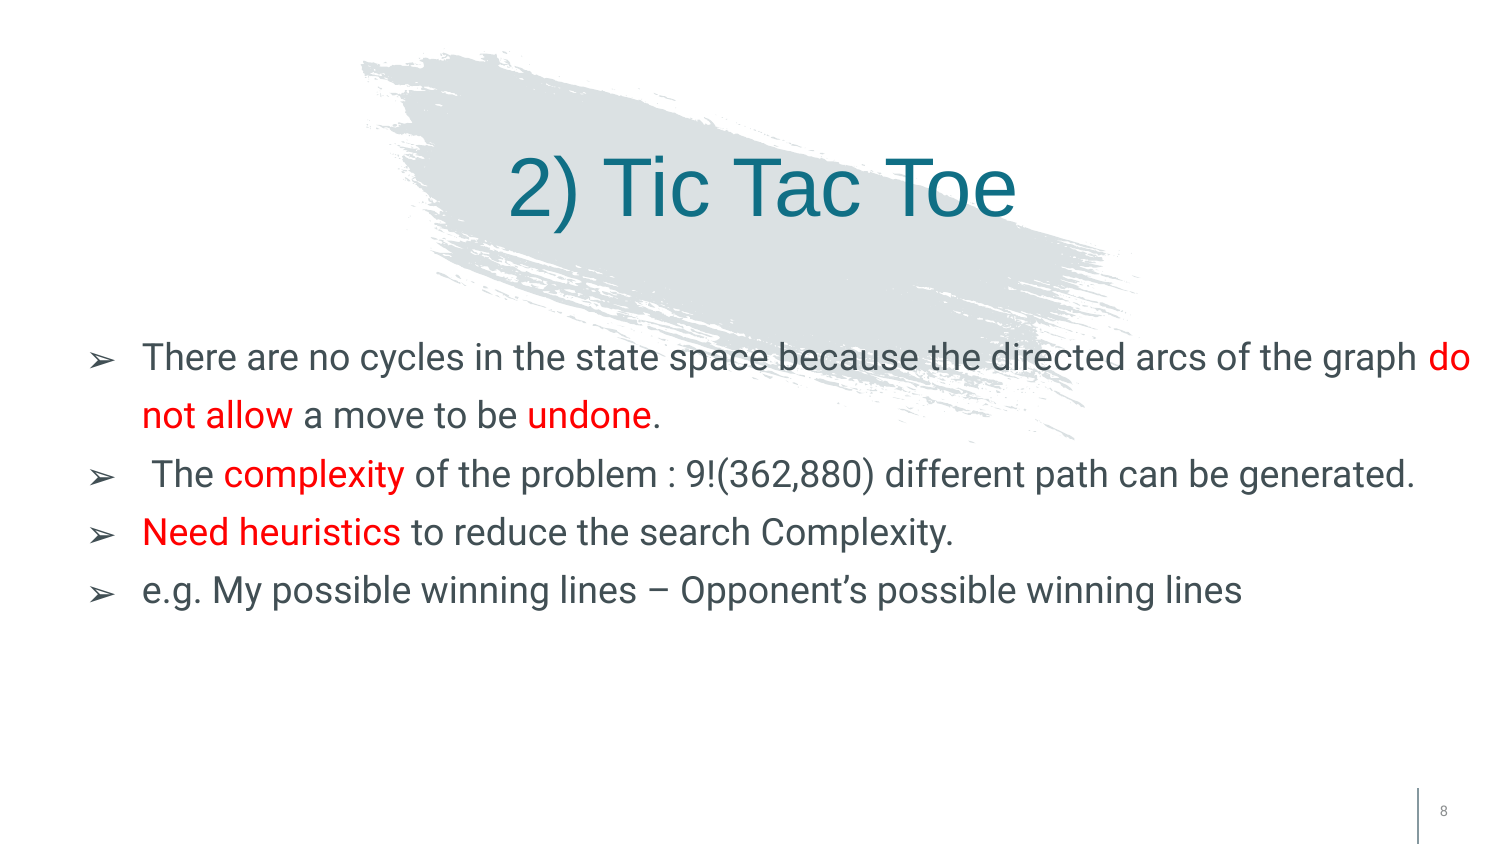

# 2) Tic Tac Toe
There are no cycles in the state space because the directed arcs of the graph do
not allow a move to be undone.
 The complexity of the problem : 9!(362,880) different path can be generated.
Need heuristics to reduce the search Complexity.
e.g. My possible winning lines – Opponent’s possible winning lines

8